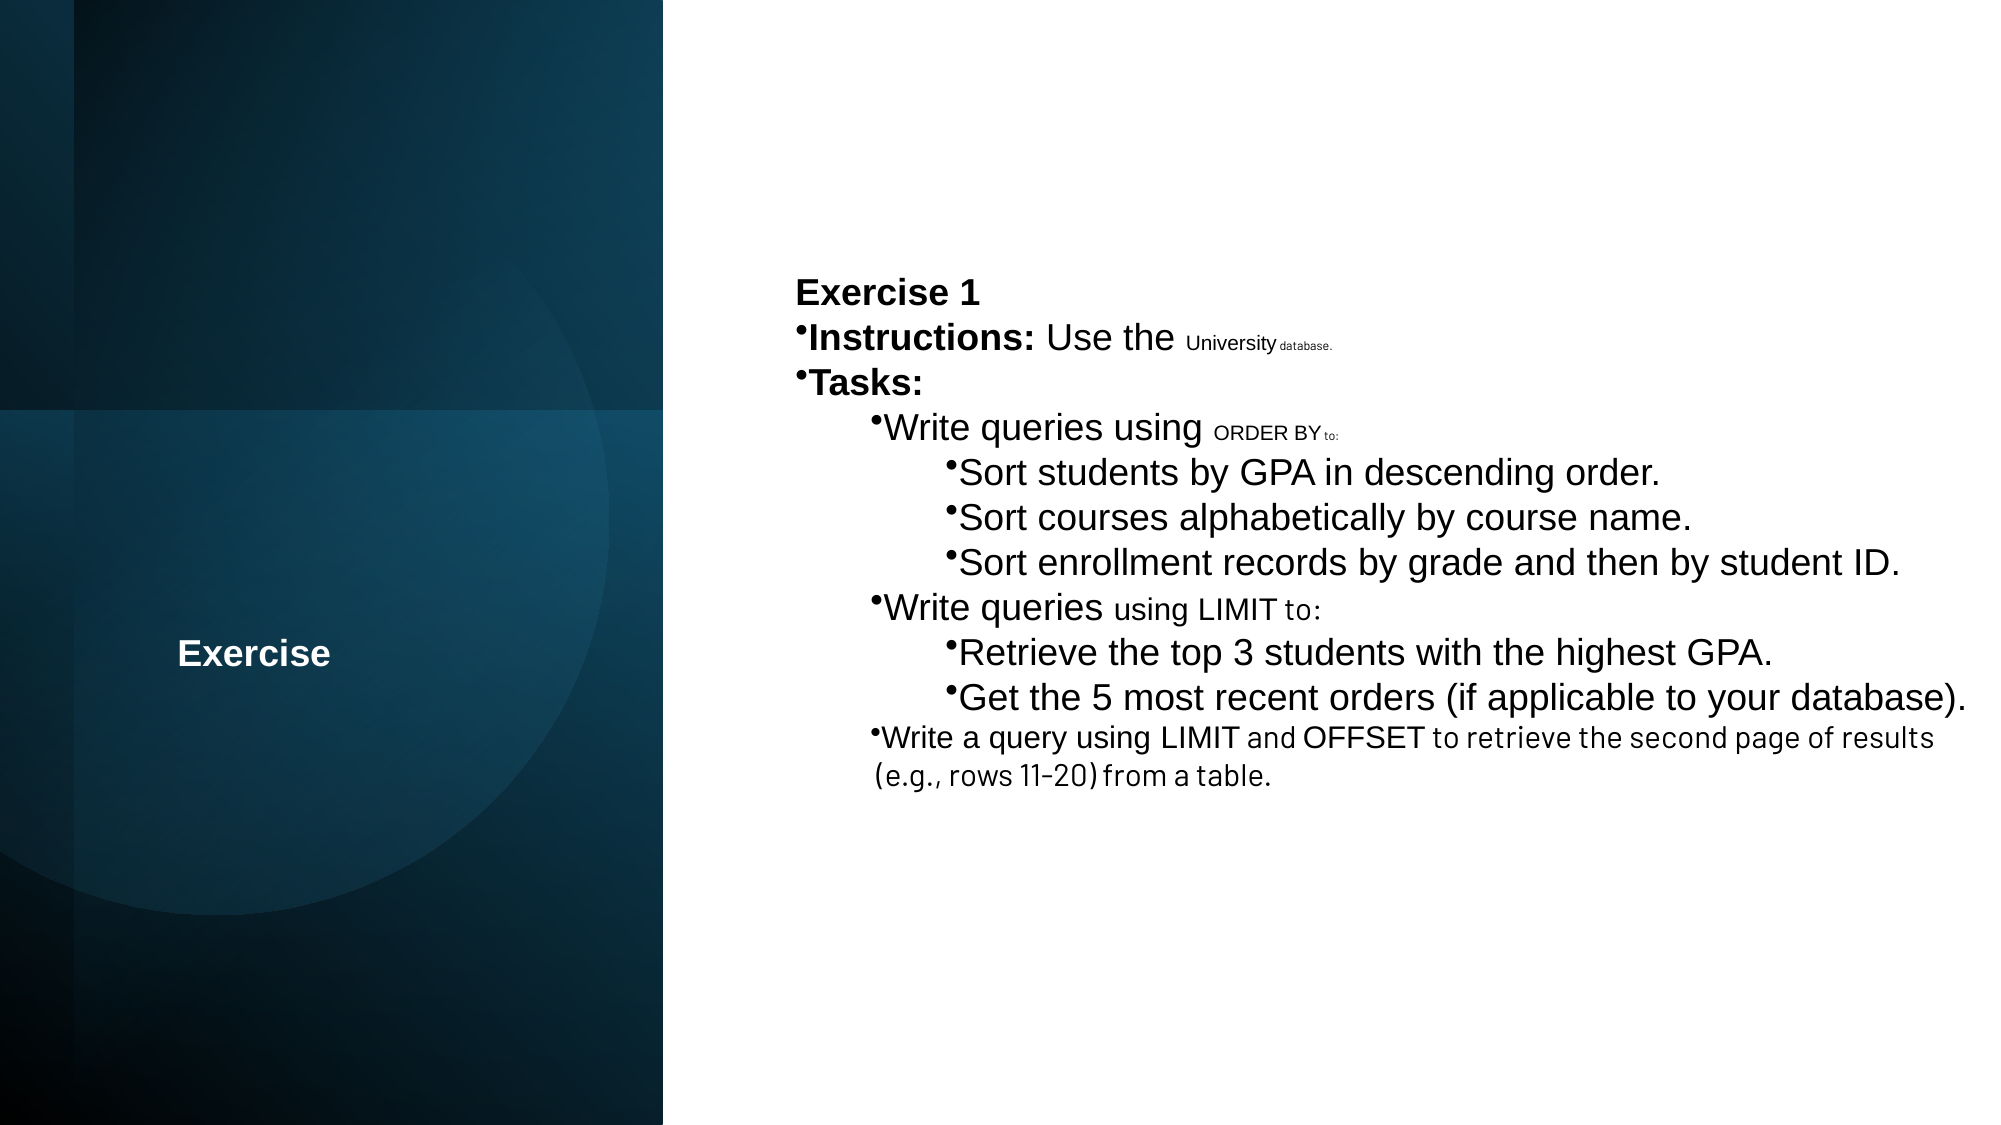

Exercise 1
Instructions: Use the University database.
Tasks:
Write queries using ORDER BY to:
Sort students by GPA in descending order.
Sort courses alphabetically by course name.
Sort enrollment records by grade and then by student ID.
Write queries using LIMIT to:
Retrieve the top 3 students with the highest GPA.
Get the 5 most recent orders (if applicable to your database).
Write a query using LIMIT and OFFSET to retrieve the second page of results
 (e.g., rows 11-20) from a table.

Exercise